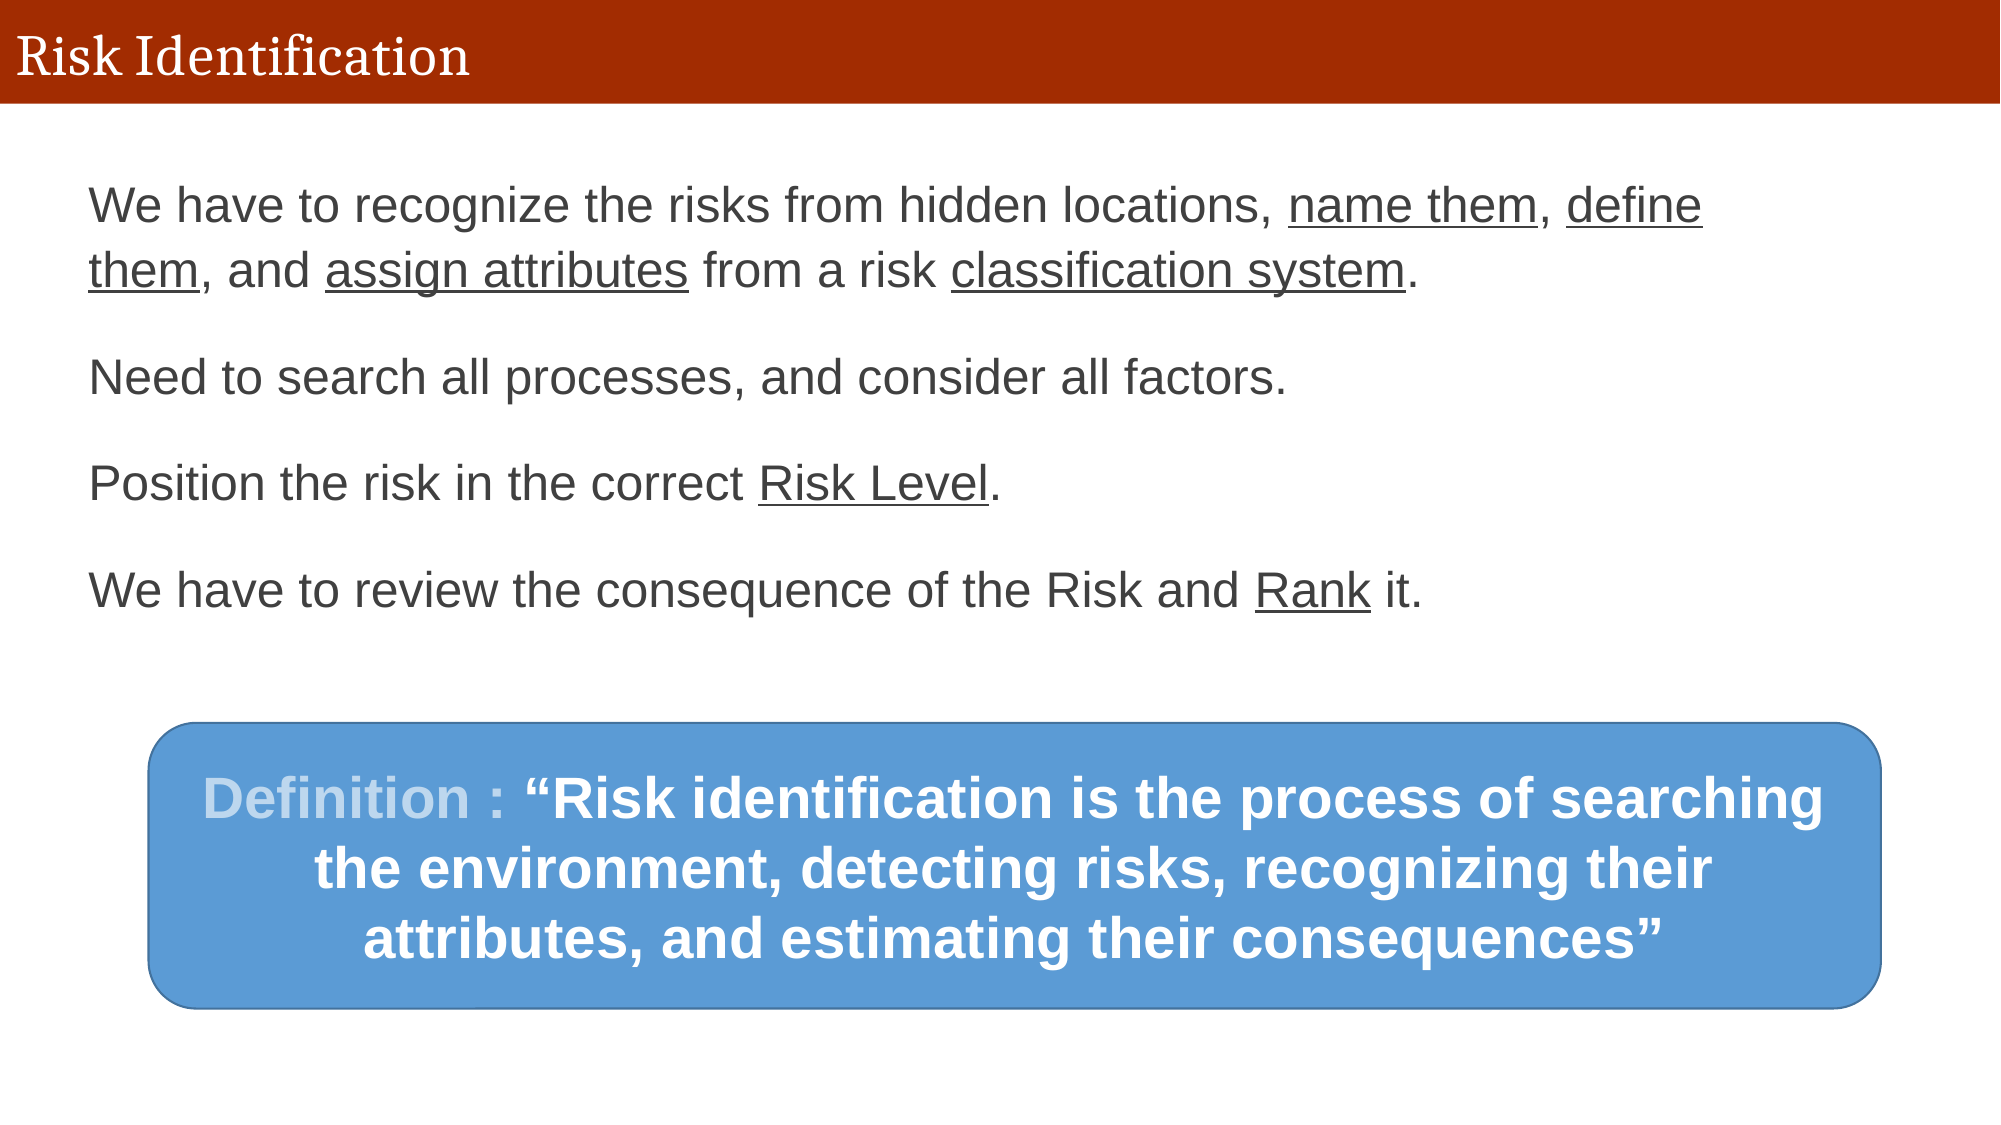

# Risk Identification
We have to recognize the risks from hidden locations, name them, define them, and assign attributes from a risk classification system.
Need to search all processes, and consider all factors.
Position the risk in the correct Risk Level.
We have to review the consequence of the Risk and Rank it.
Definition : “Risk identification is the process of searching the environment, detecting risks, recognizing their attributes, and estimating their consequences”